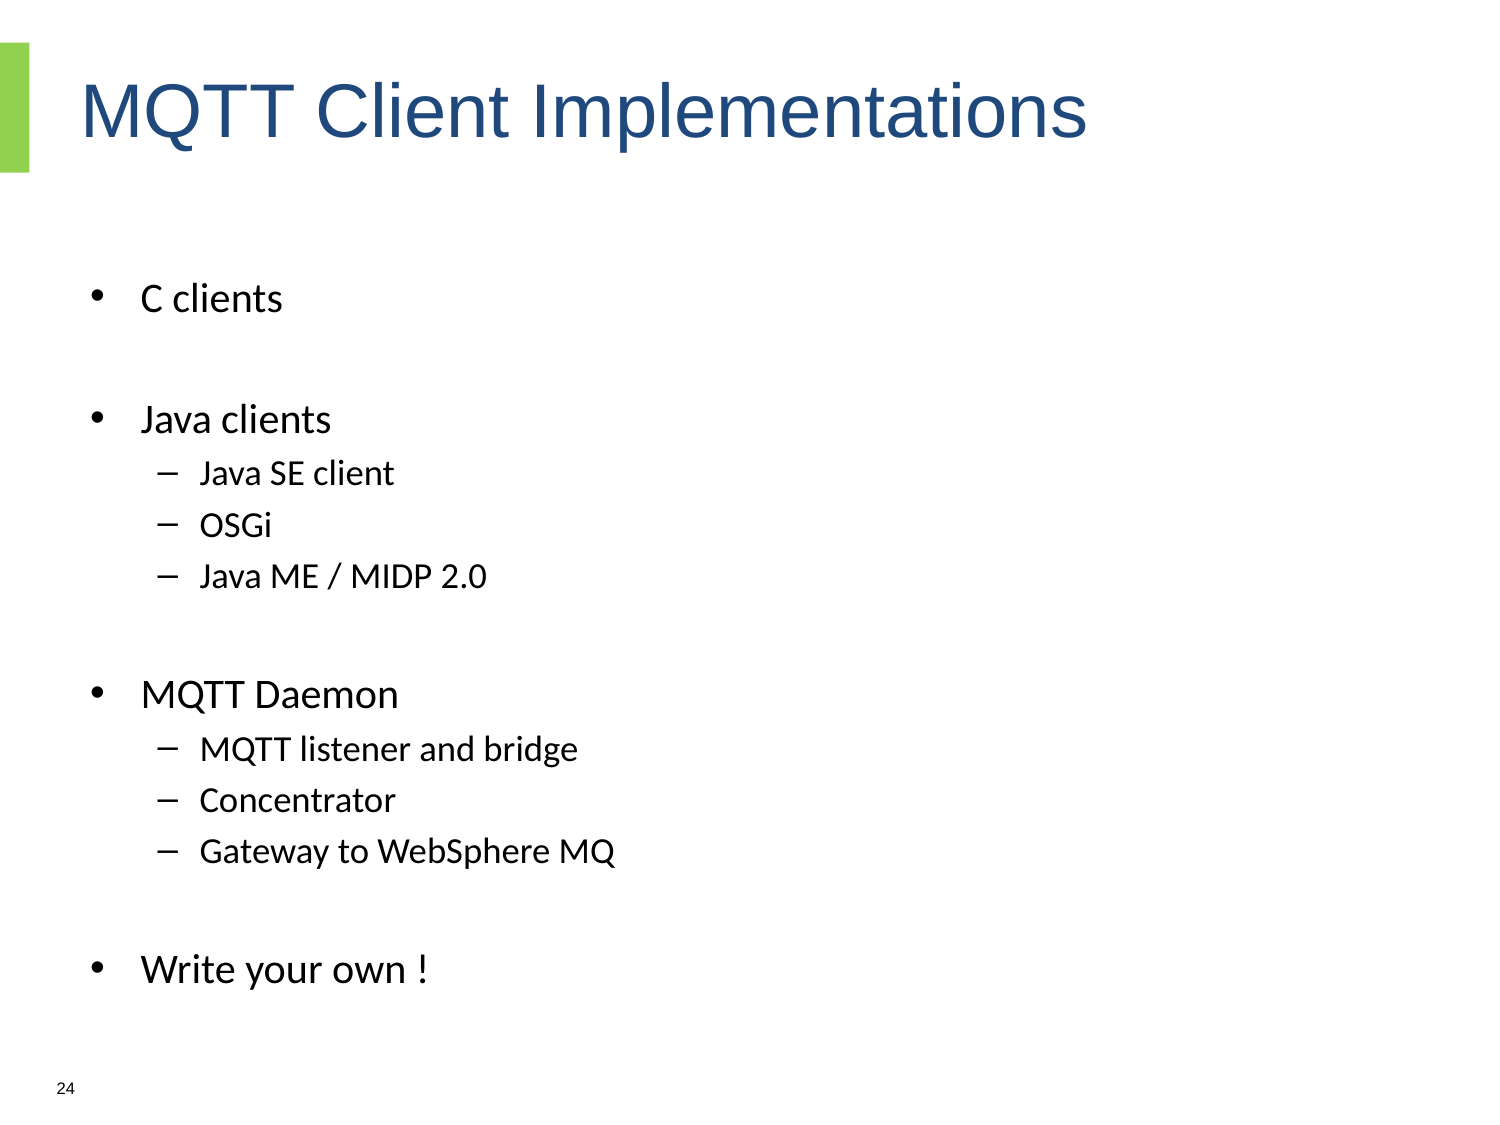

# MQTT Client Implementations
C clients

Java clients
Java SE client
OSGi
Java ME / MIDP 2.0

MQTT Daemon
MQTT listener and bridge
Concentrator
Gateway to WebSphere MQ

Write your own !
24